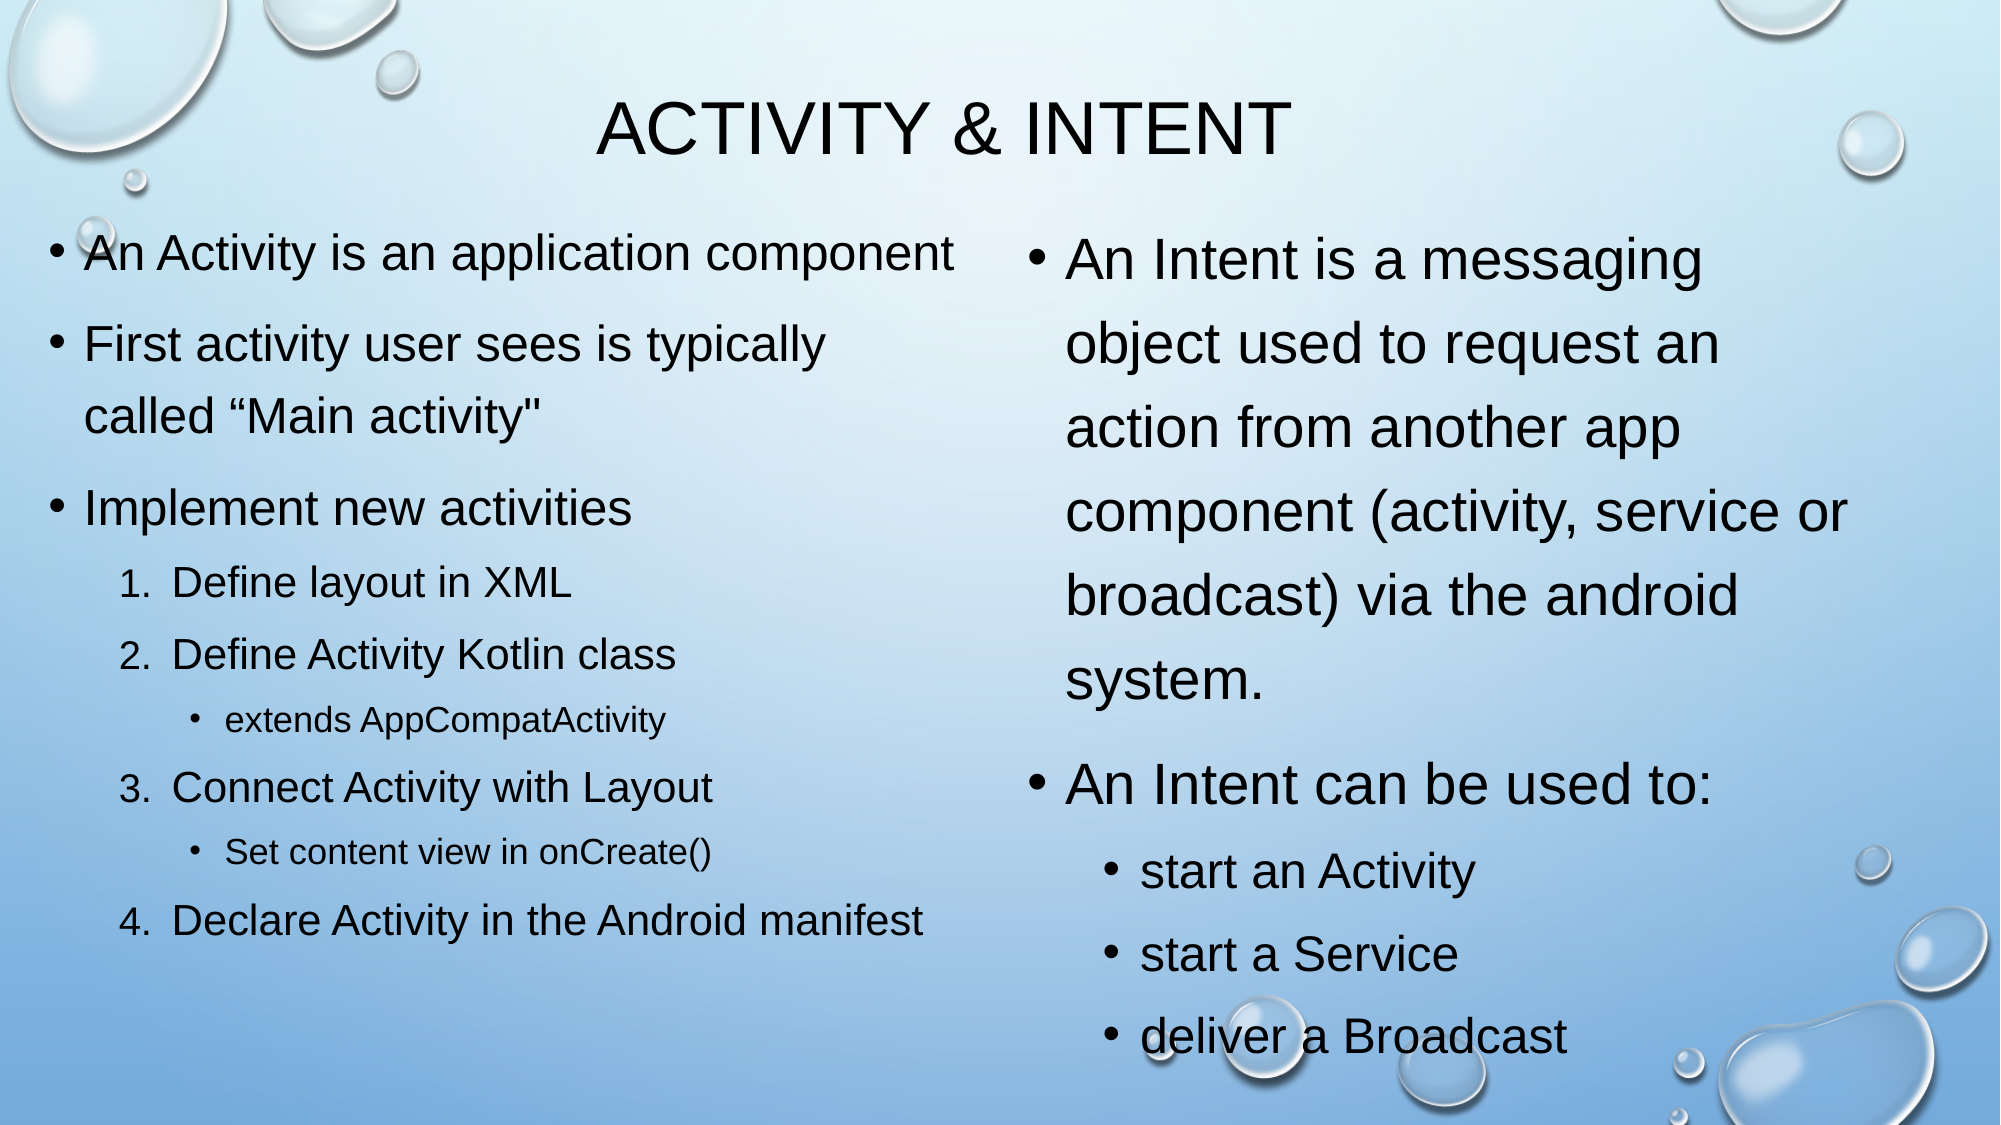

# ACTIVITY & Intent
An Intent is a messaging object used to request an action from another app component (activity, service or broadcast) via the android system.
An Intent can be used to:
start an Activity
start a Service
deliver a Broadcast

An Activity is an application component
First activity user sees is typically called “Main activity"
Implement new activities
Define layout in XML
Define Activity Kotlin class
extends AppCompatActivity
Connect Activity with Layout
Set content view in onCreate()
Declare Activity in the Android manifest